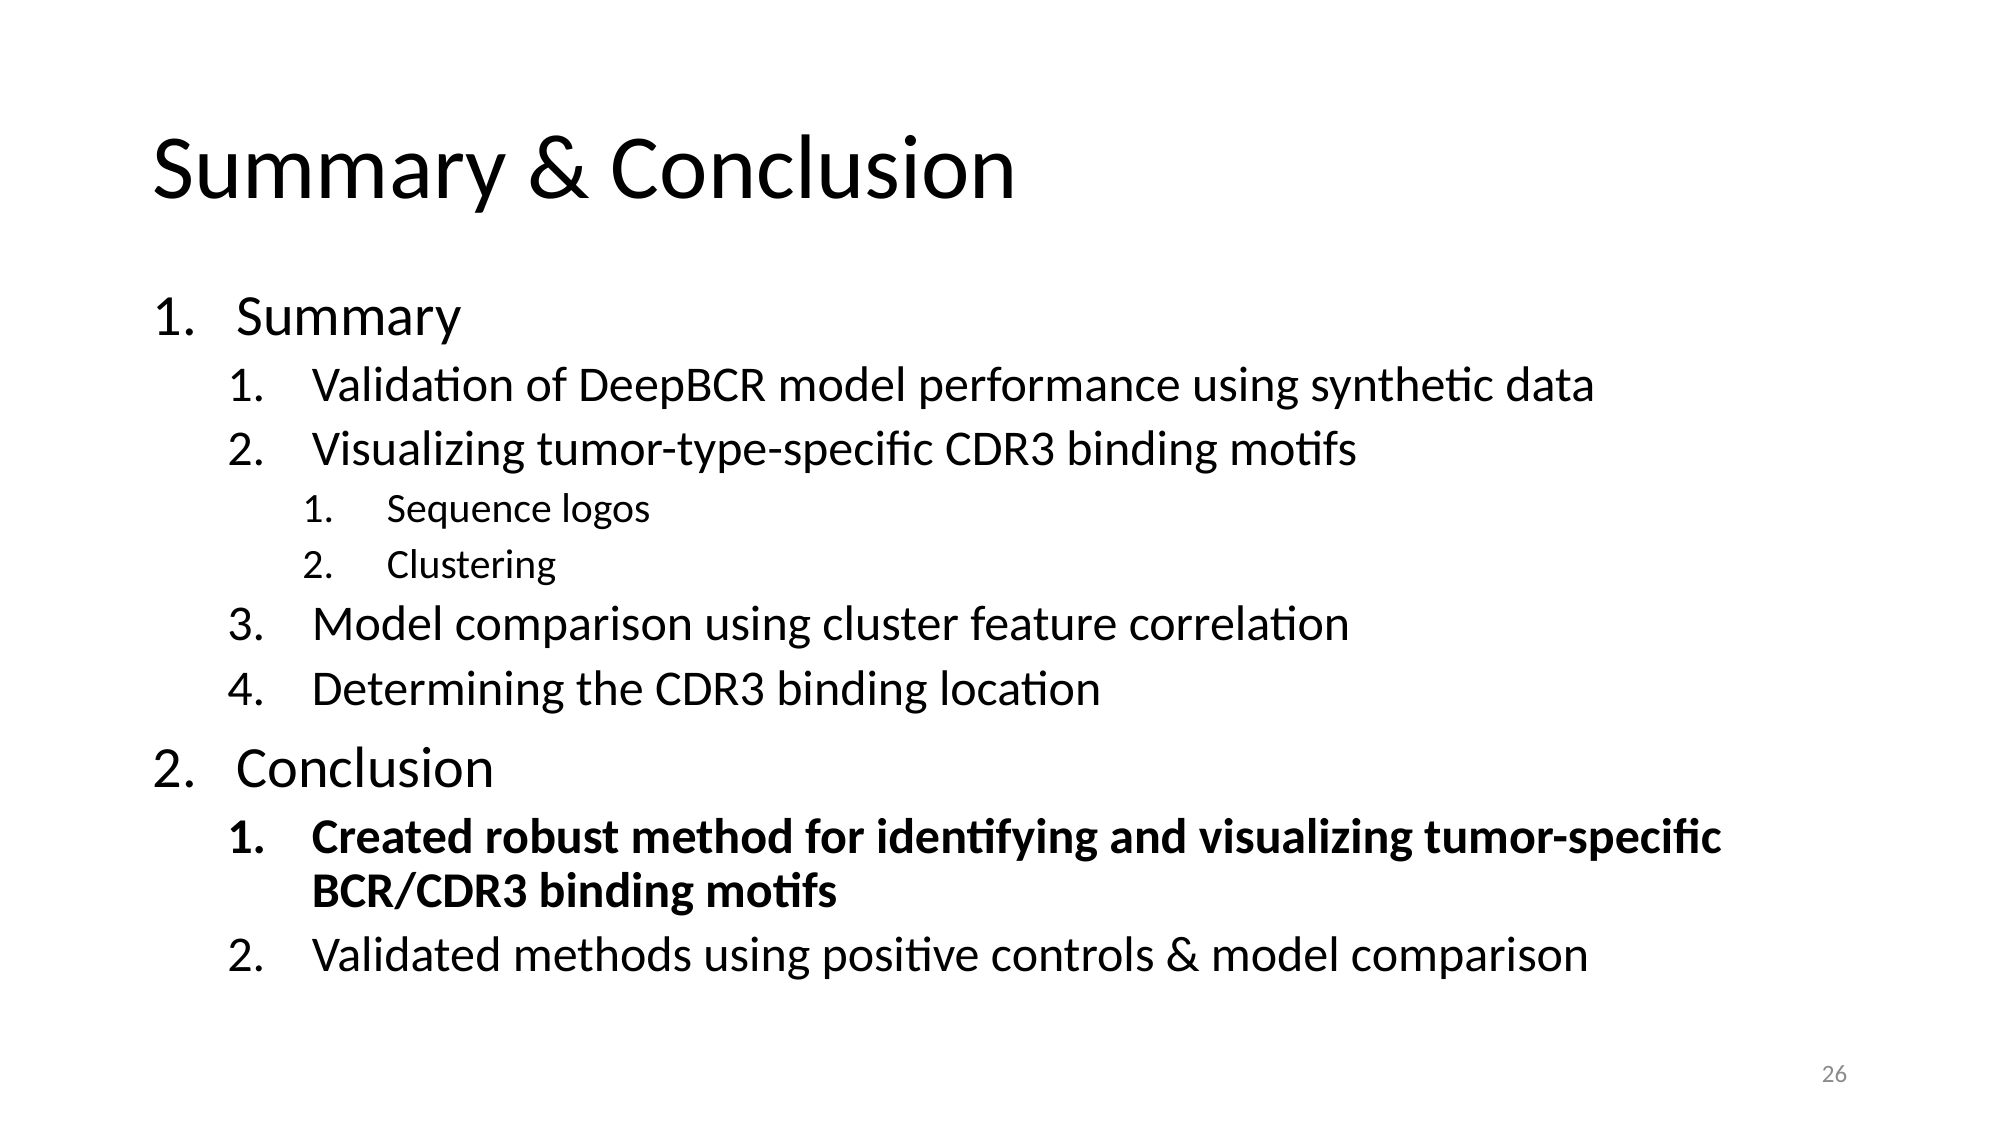

# Summary & Conclusion
Summary
Validation of DeepBCR model performance using synthetic data
Visualizing tumor-type-specific CDR3 binding motifs
Sequence logos
Clustering
Model comparison using cluster feature correlation
Determining the CDR3 binding location
Conclusion
Created robust method for identifying and visualizing tumor-specific BCR/CDR3 binding motifs
Validated methods using positive controls & model comparison

26